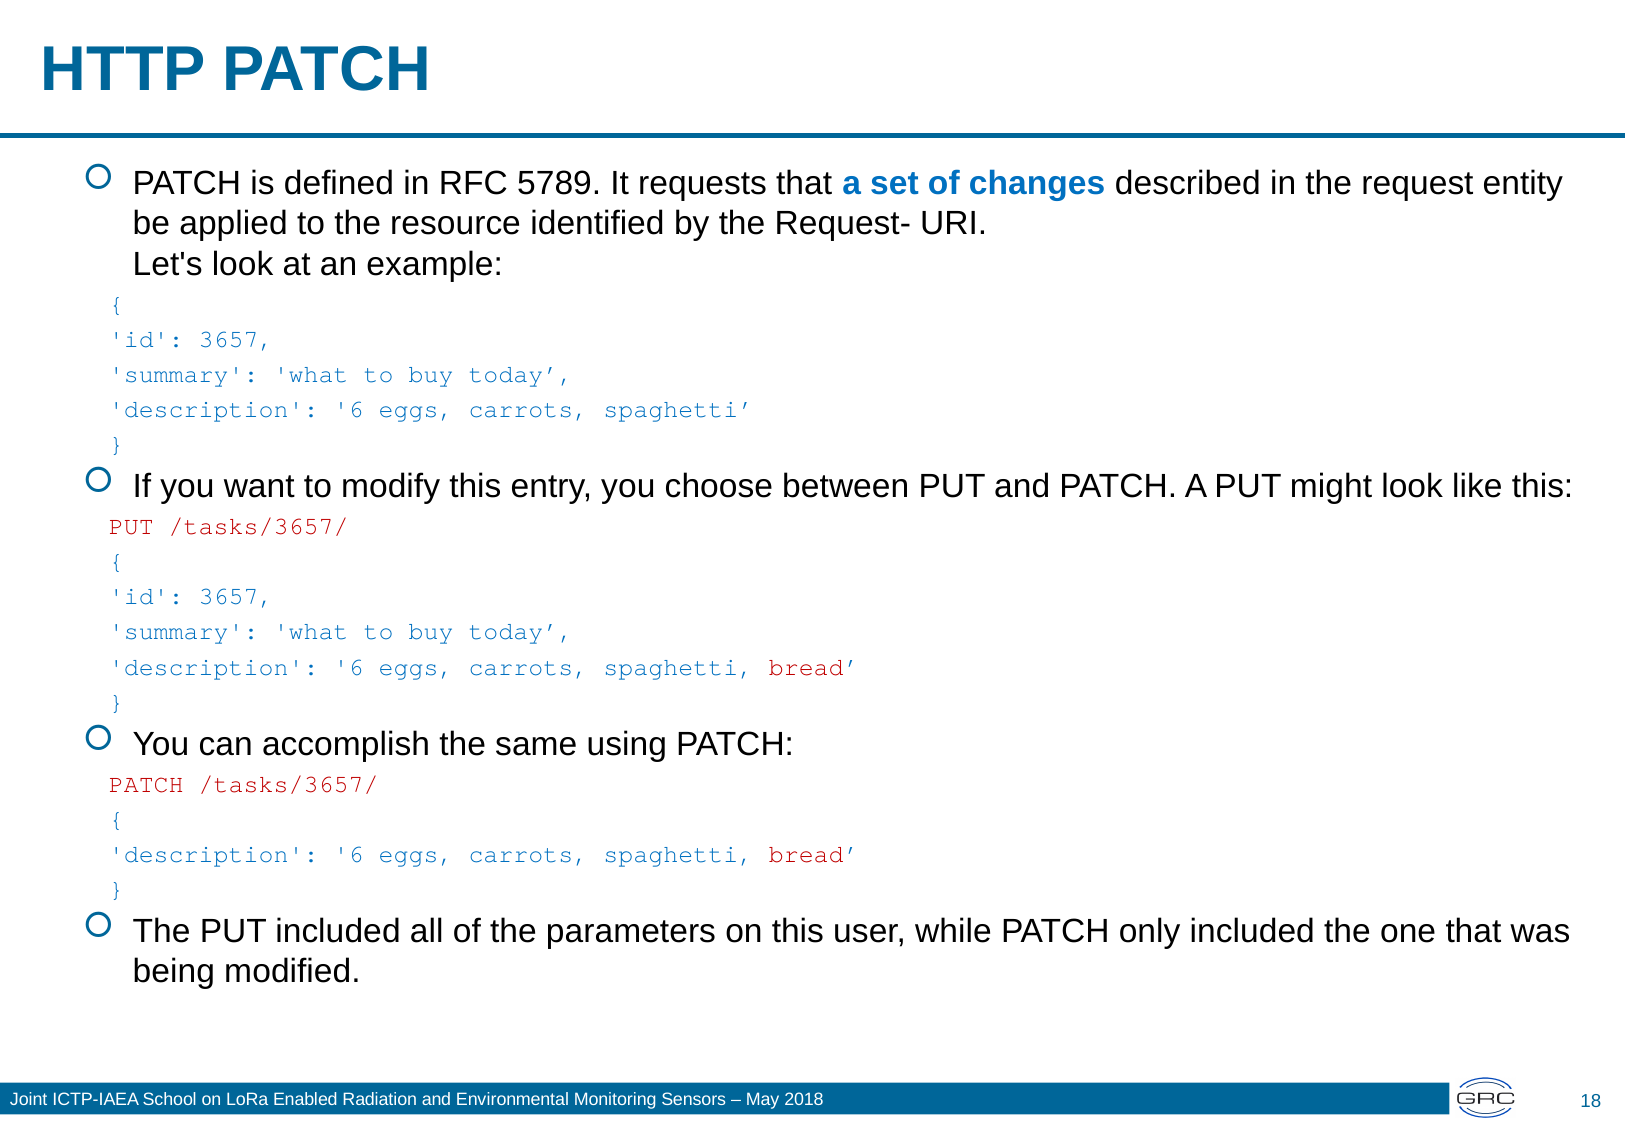

# HTTP PATCH
PATCH is defined in RFC 5789. It requests that a set of changes described in the request entity be applied to the resource identified by the Request- URI.
Let's look at an example:
{
	'id': 3657,
	'summary': 'what to buy today’,
	'description': '6 eggs, carrots, spaghetti’
}
If you want to modify this entry, you choose between PUT and PATCH. A PUT might look like this:
PUT /tasks/3657/
{
	'id': 3657,
	'summary': 'what to buy today’,
	'description': '6 eggs, carrots, spaghetti, bread’
}
You can accomplish the same using PATCH:
PATCH /tasks/3657/
{
	'description': '6 eggs, carrots, spaghetti, bread’
}
The PUT included all of the parameters on this user, while PATCH only included the one that was being modified.

18